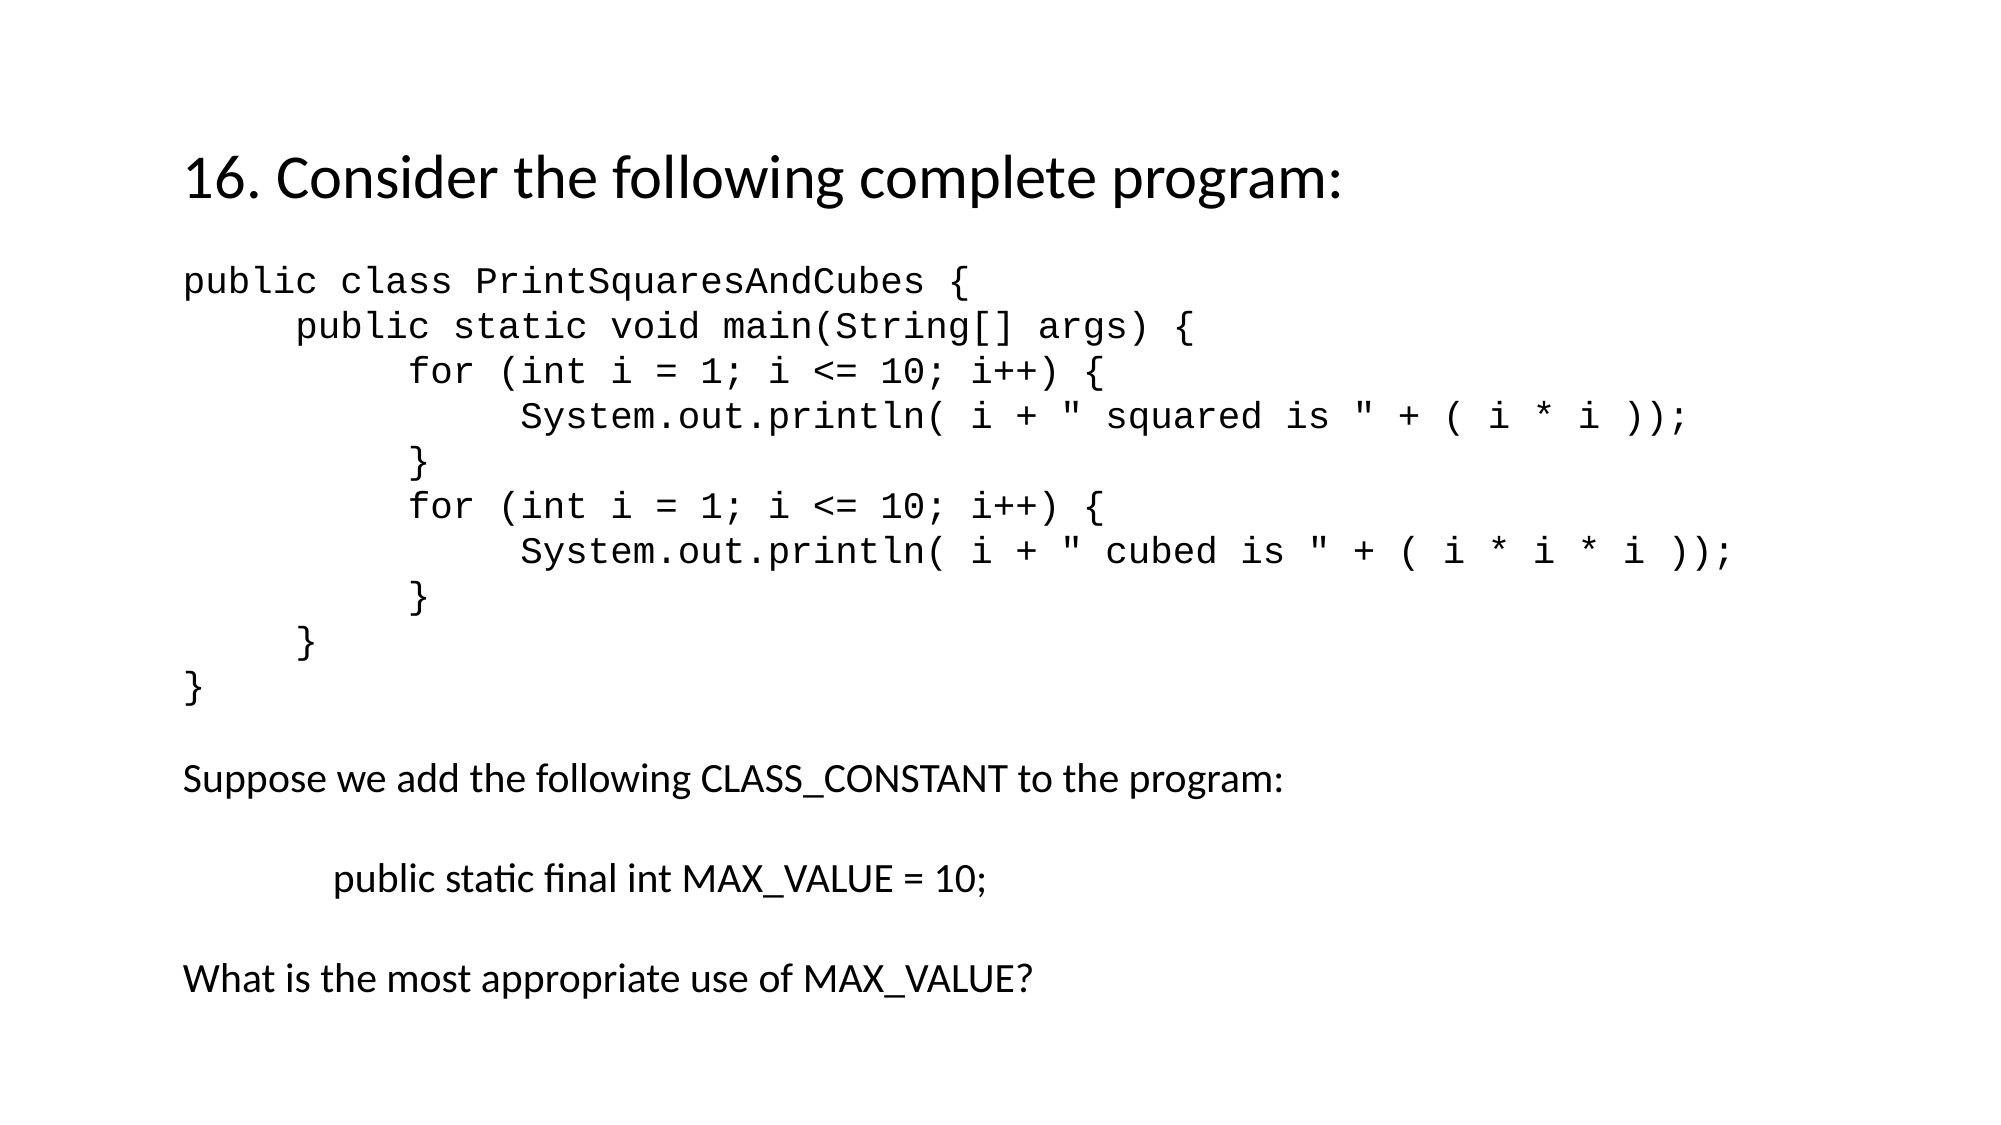

16. Consider the following complete program:

public class PrintSquaresAndCubes {
     public static void main(String[] args) {
          for (int i = 1; i <= 10; i++) {
               System.out.println( i + " squared is " + ( i * i ));
          }
          for (int i = 1; i <= 10; i++) {
               System.out.println( i + " cubed is " + ( i * i * i ));
          }
     }
}

Suppose we add the following CLASS_CONSTANT to the program:

	public static final int MAX_VALUE = 10;

What is the most appropriate use of MAX_VALUE?